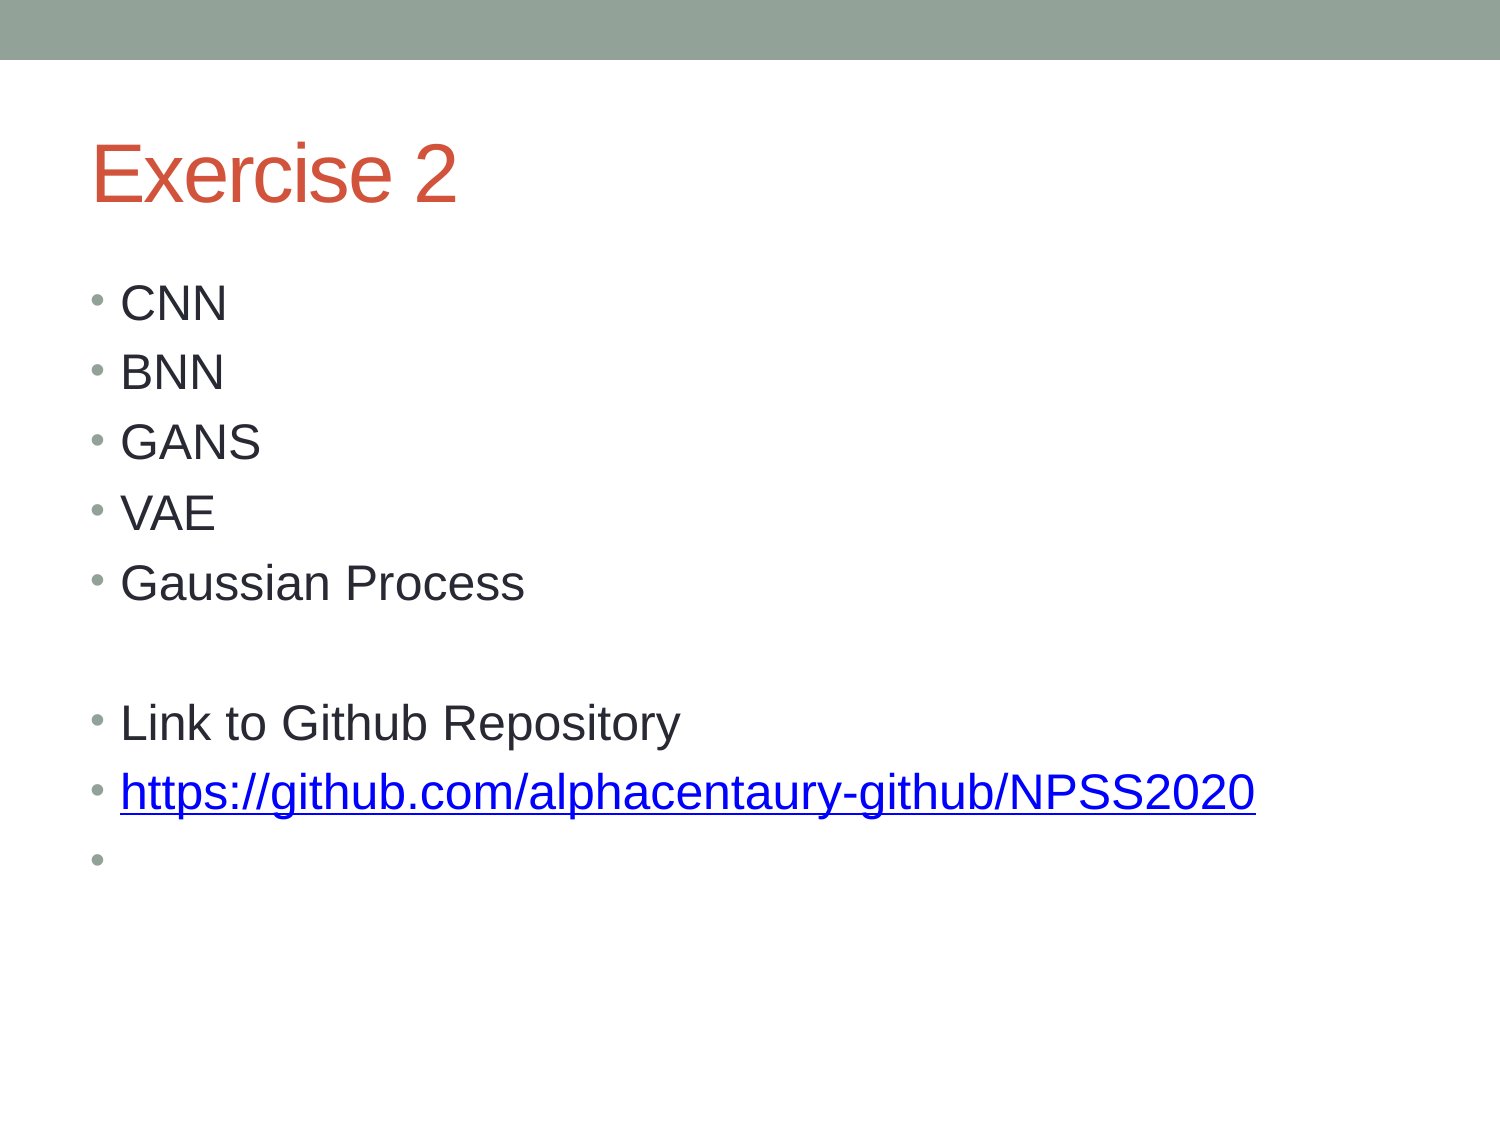

# Exercise 2
CNN
BNN
GANS
VAE
Gaussian Process

Link to Github Repository
https://github.com/alphacentaury-github/NPSS2020